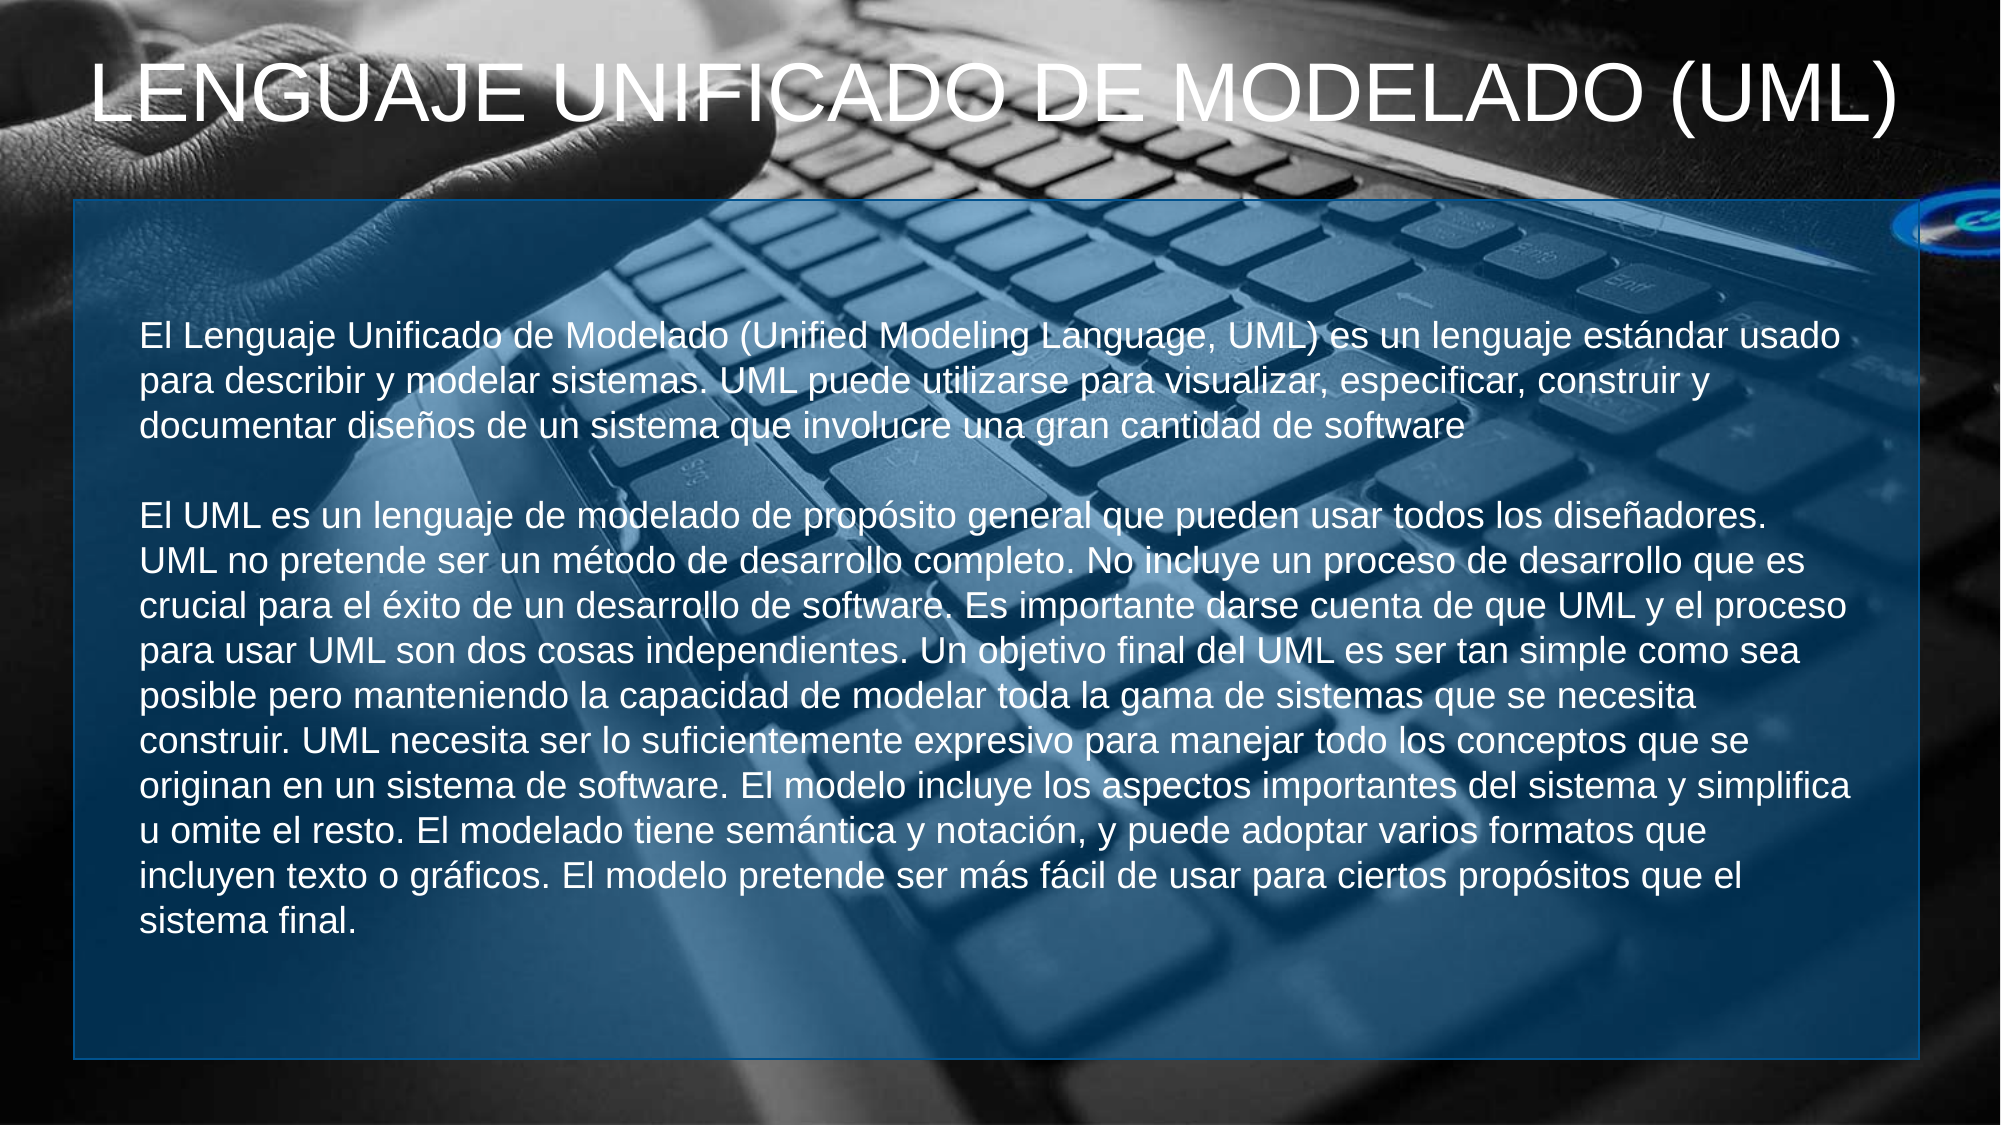

LENGUAJE UNIFICADO DE MODELADO (UML)

El Lenguaje Unificado de Modelado (Unified Modeling Language, UML) es un lenguaje estándar usado para describir y modelar sistemas. UML puede utilizarse para visualizar, especificar, construir y documentar diseños de un sistema que involucre una gran cantidad de software

El UML es un lenguaje de modelado de propósito general que pueden usar todos los diseñadores. UML no pretende ser un método de desarrollo completo. No incluye un proceso de desarrollo que es crucial para el éxito de un desarrollo de software. Es importante darse cuenta de que UML y el proceso para usar UML son dos cosas independientes. Un objetivo final del UML es ser tan simple como sea posible pero manteniendo la capacidad de modelar toda la gama de sistemas que se necesita construir. UML necesita ser lo suficientemente expresivo para manejar todo los conceptos que se originan en un sistema de software. El modelo incluye los aspectos importantes del sistema y simplifica u omite el resto. El modelado tiene semántica y notación, y puede adoptar varios formatos que incluyen texto o gráficos. El modelo pretende ser más fácil de usar para ciertos propósitos que el sistema final.